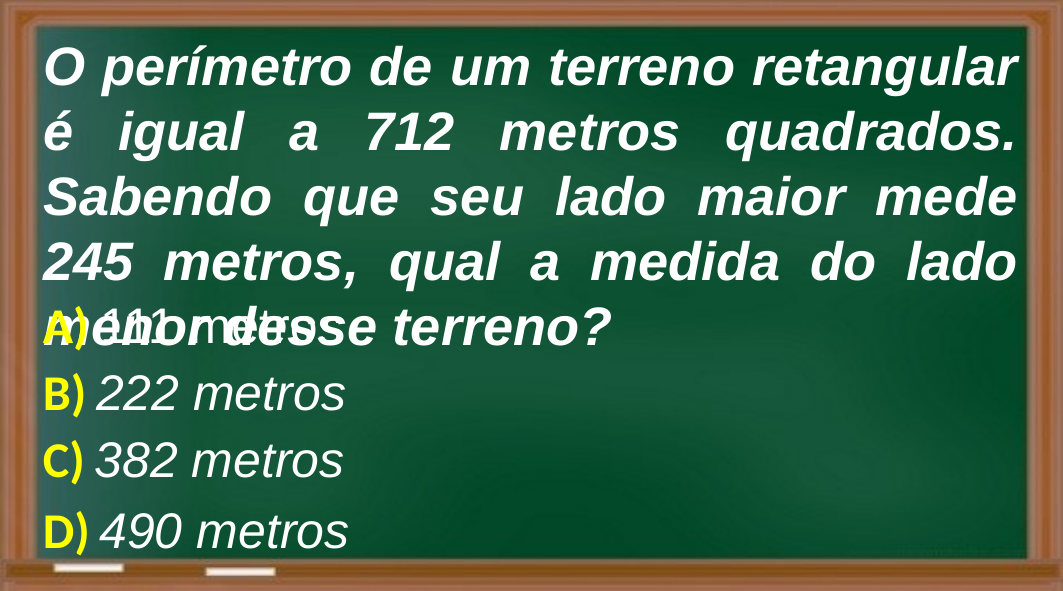

O perímetro de um terreno retangular é igual a 712 metros quadrados. Sabendo que seu lado maior mede 245 metros, qual a medida do lado menor desse terreno?
A) 111 metros
B) 222 metros

C) 382 metros
D) 490 metros